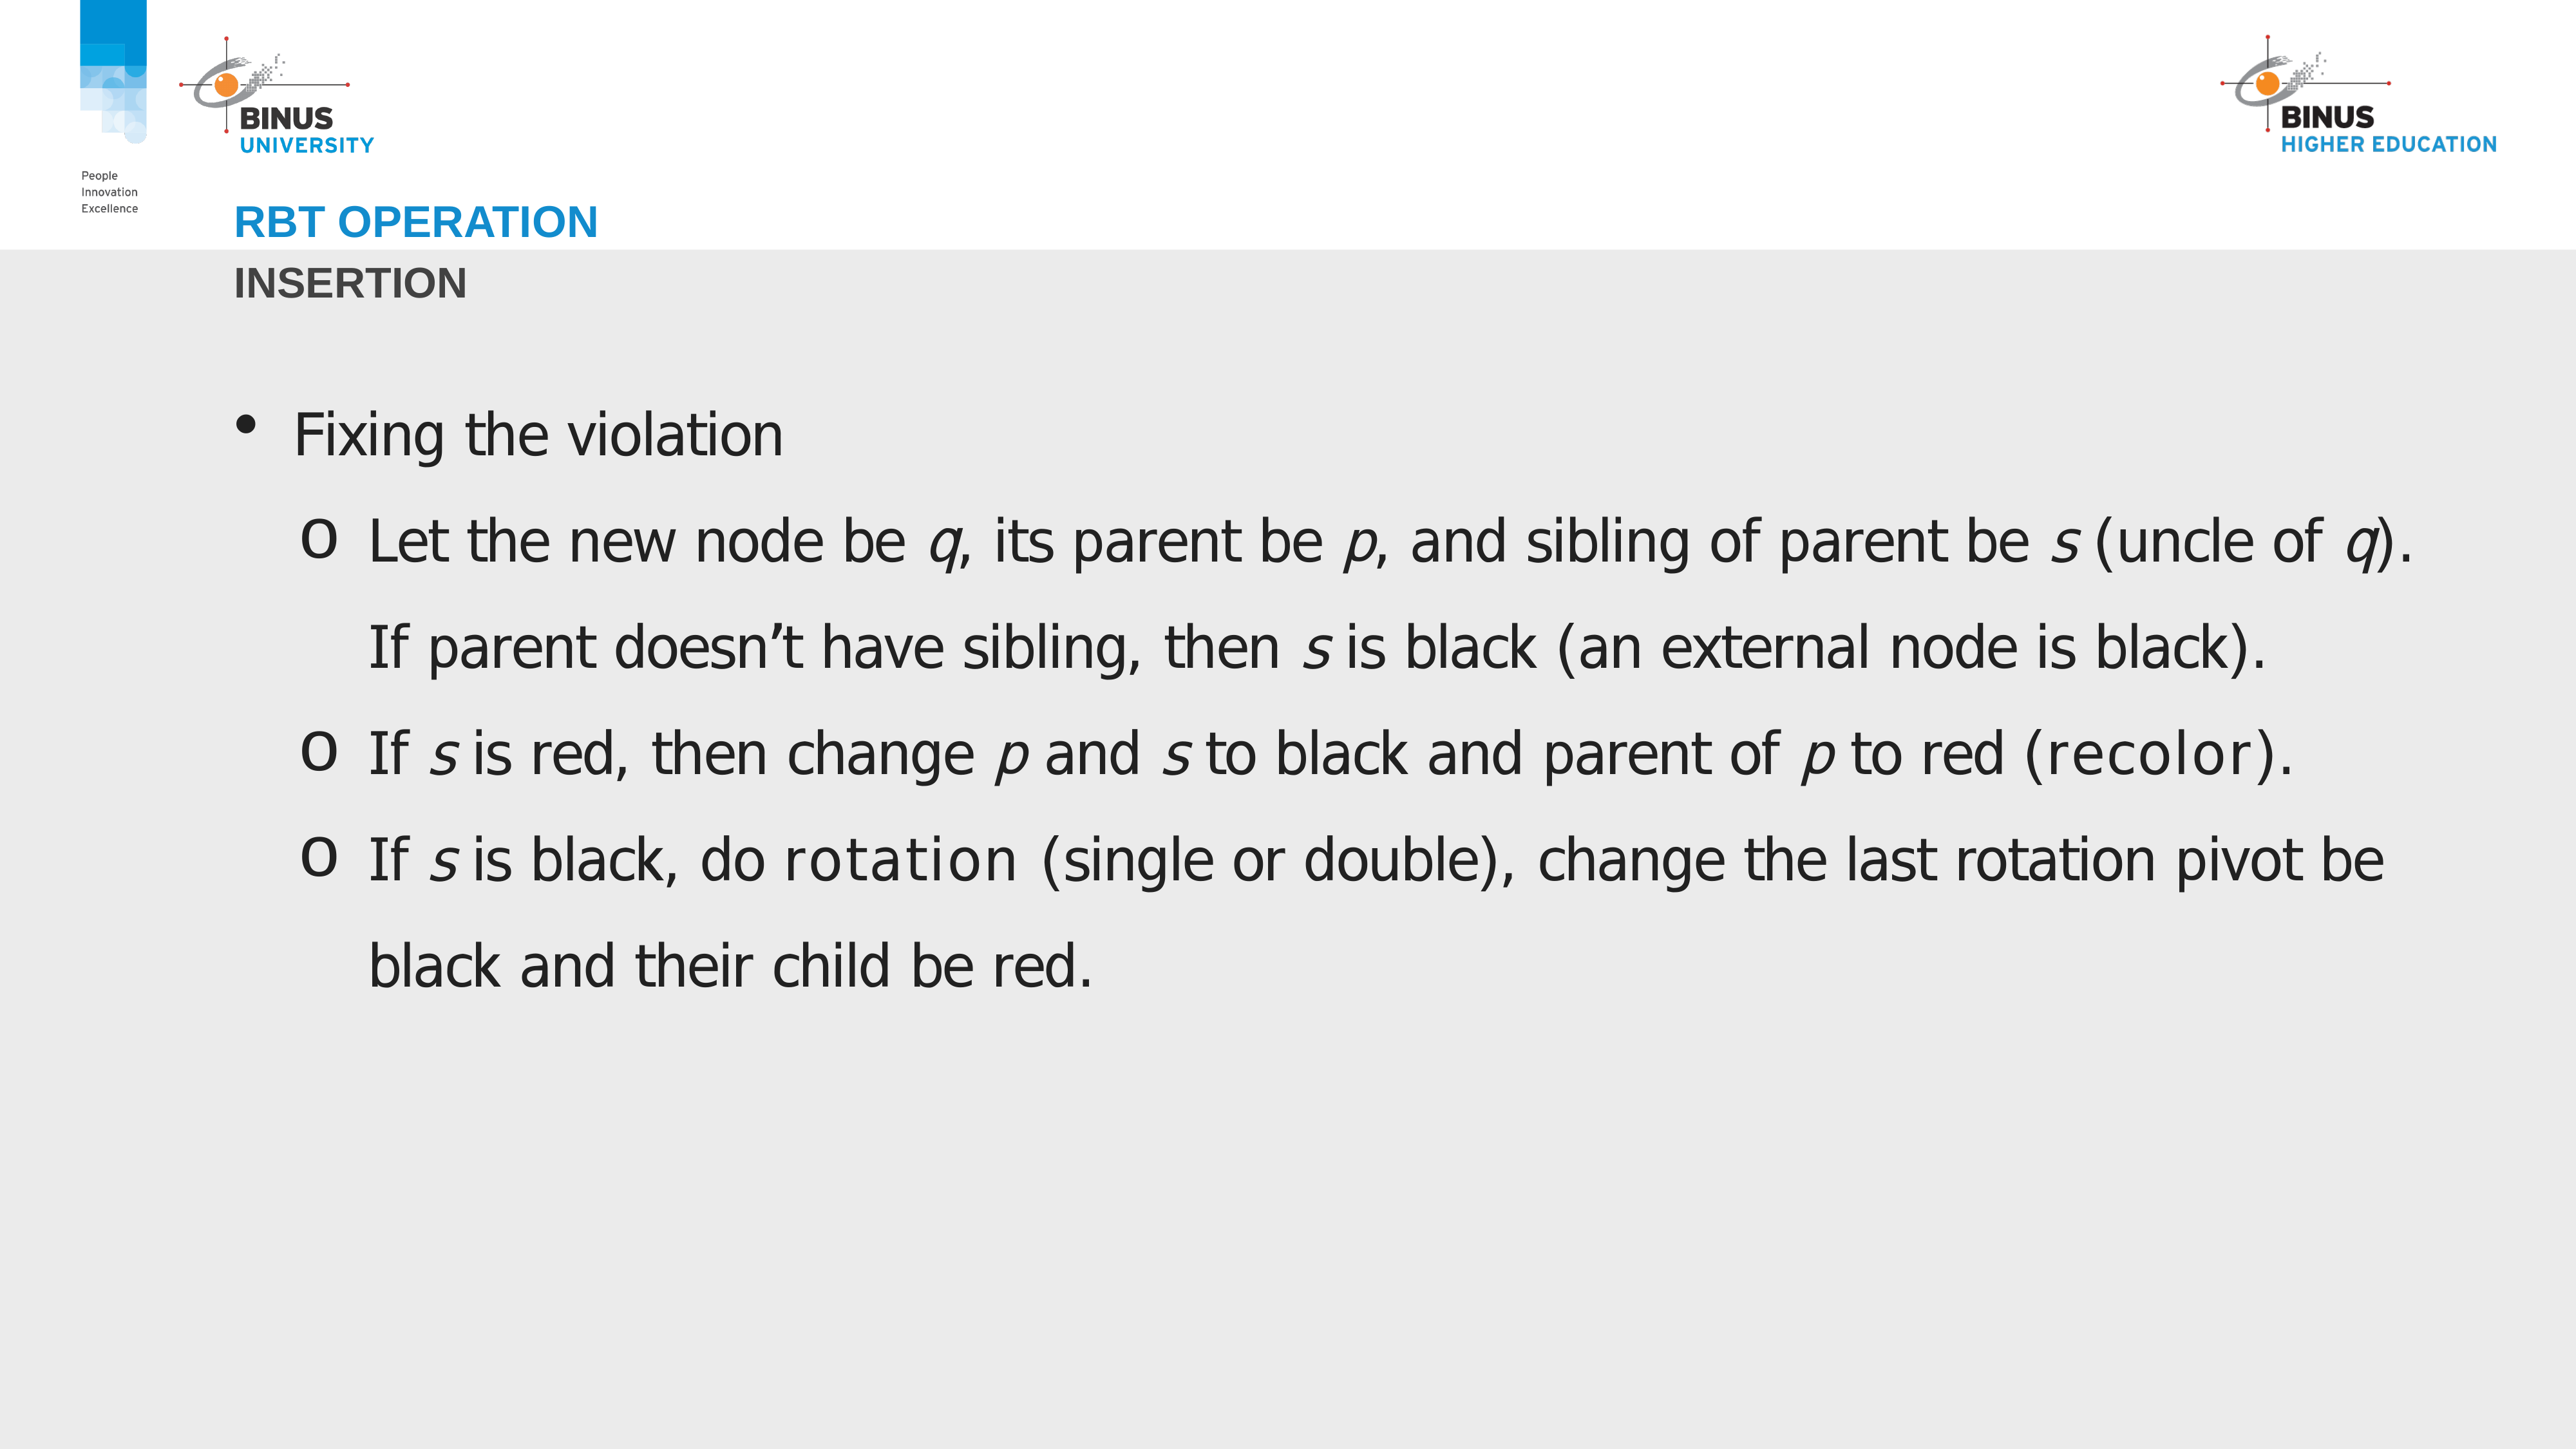

# RBT OPERATION
INSERTION
Fixing the violation
Let the new node be q, its parent be p, and sibling of parent be s (uncle of q). If parent doesn’t have sibling, then s is black (an external node is black).
If s is red, then change p and s to black and parent of p to red (recolor).
If s is black, do rotation (single or double), change the last rotation pivot be black and their child be red.